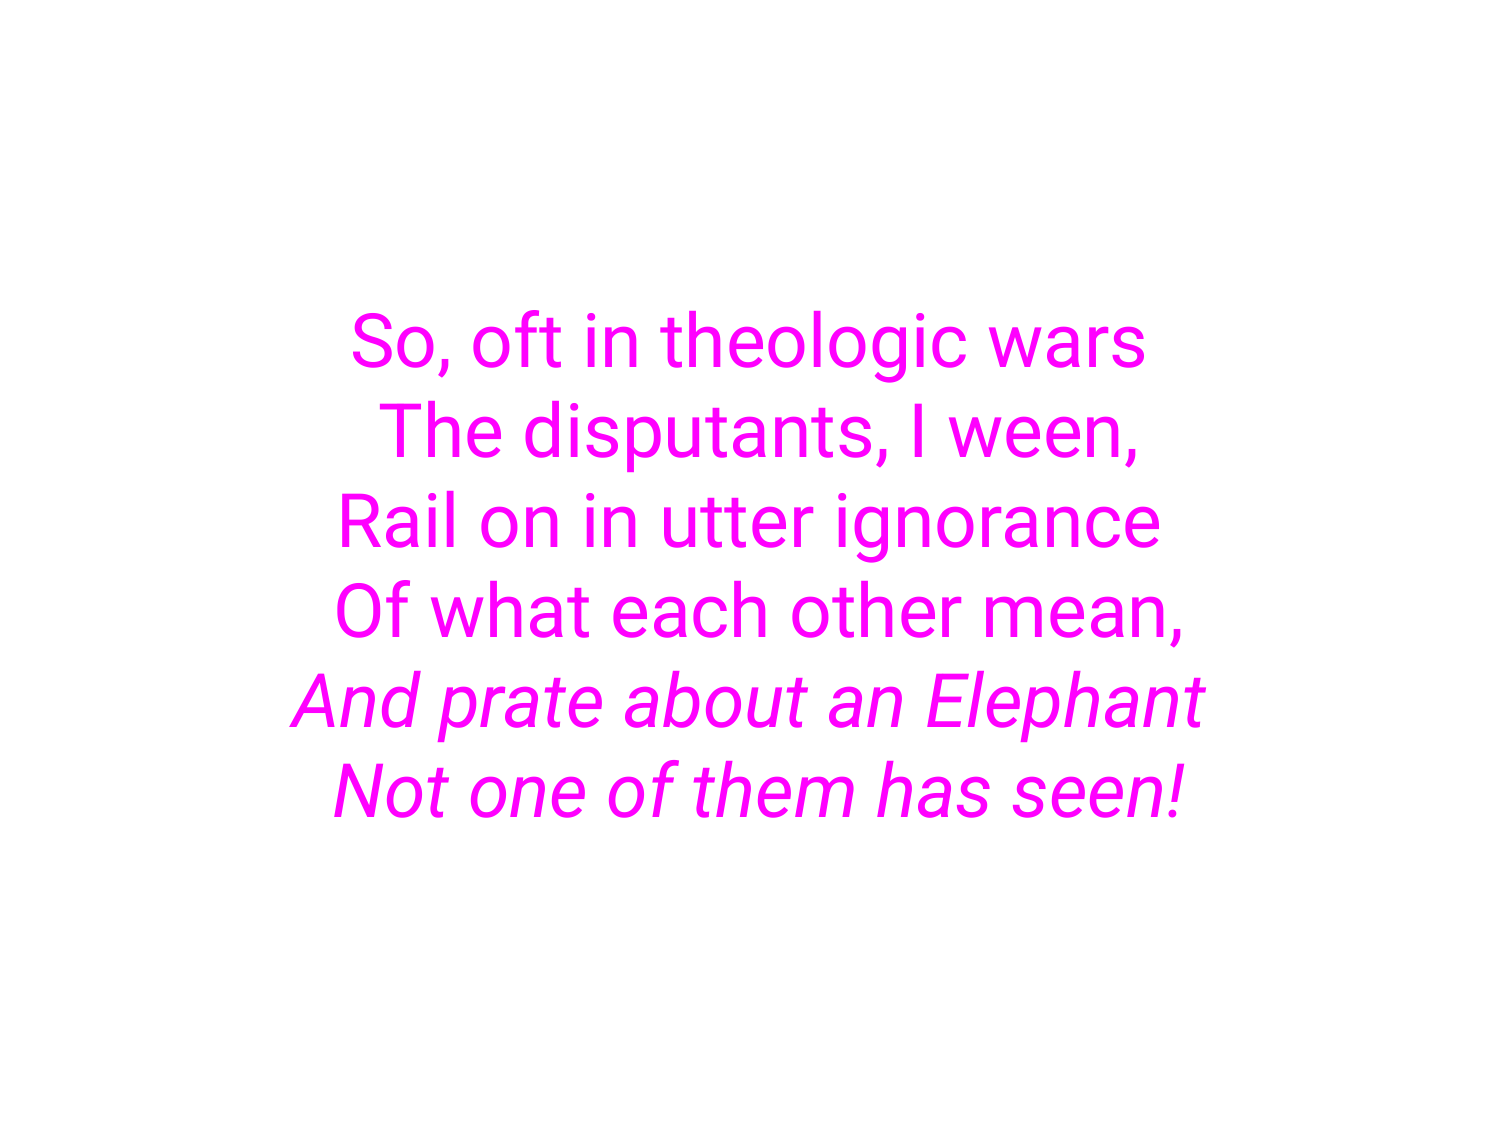

# So, oft in theologic wars  The disputants, I ween, Rail on in utter ignorance  Of what each other mean, And prate about an Elephant  Not one of them has seen!